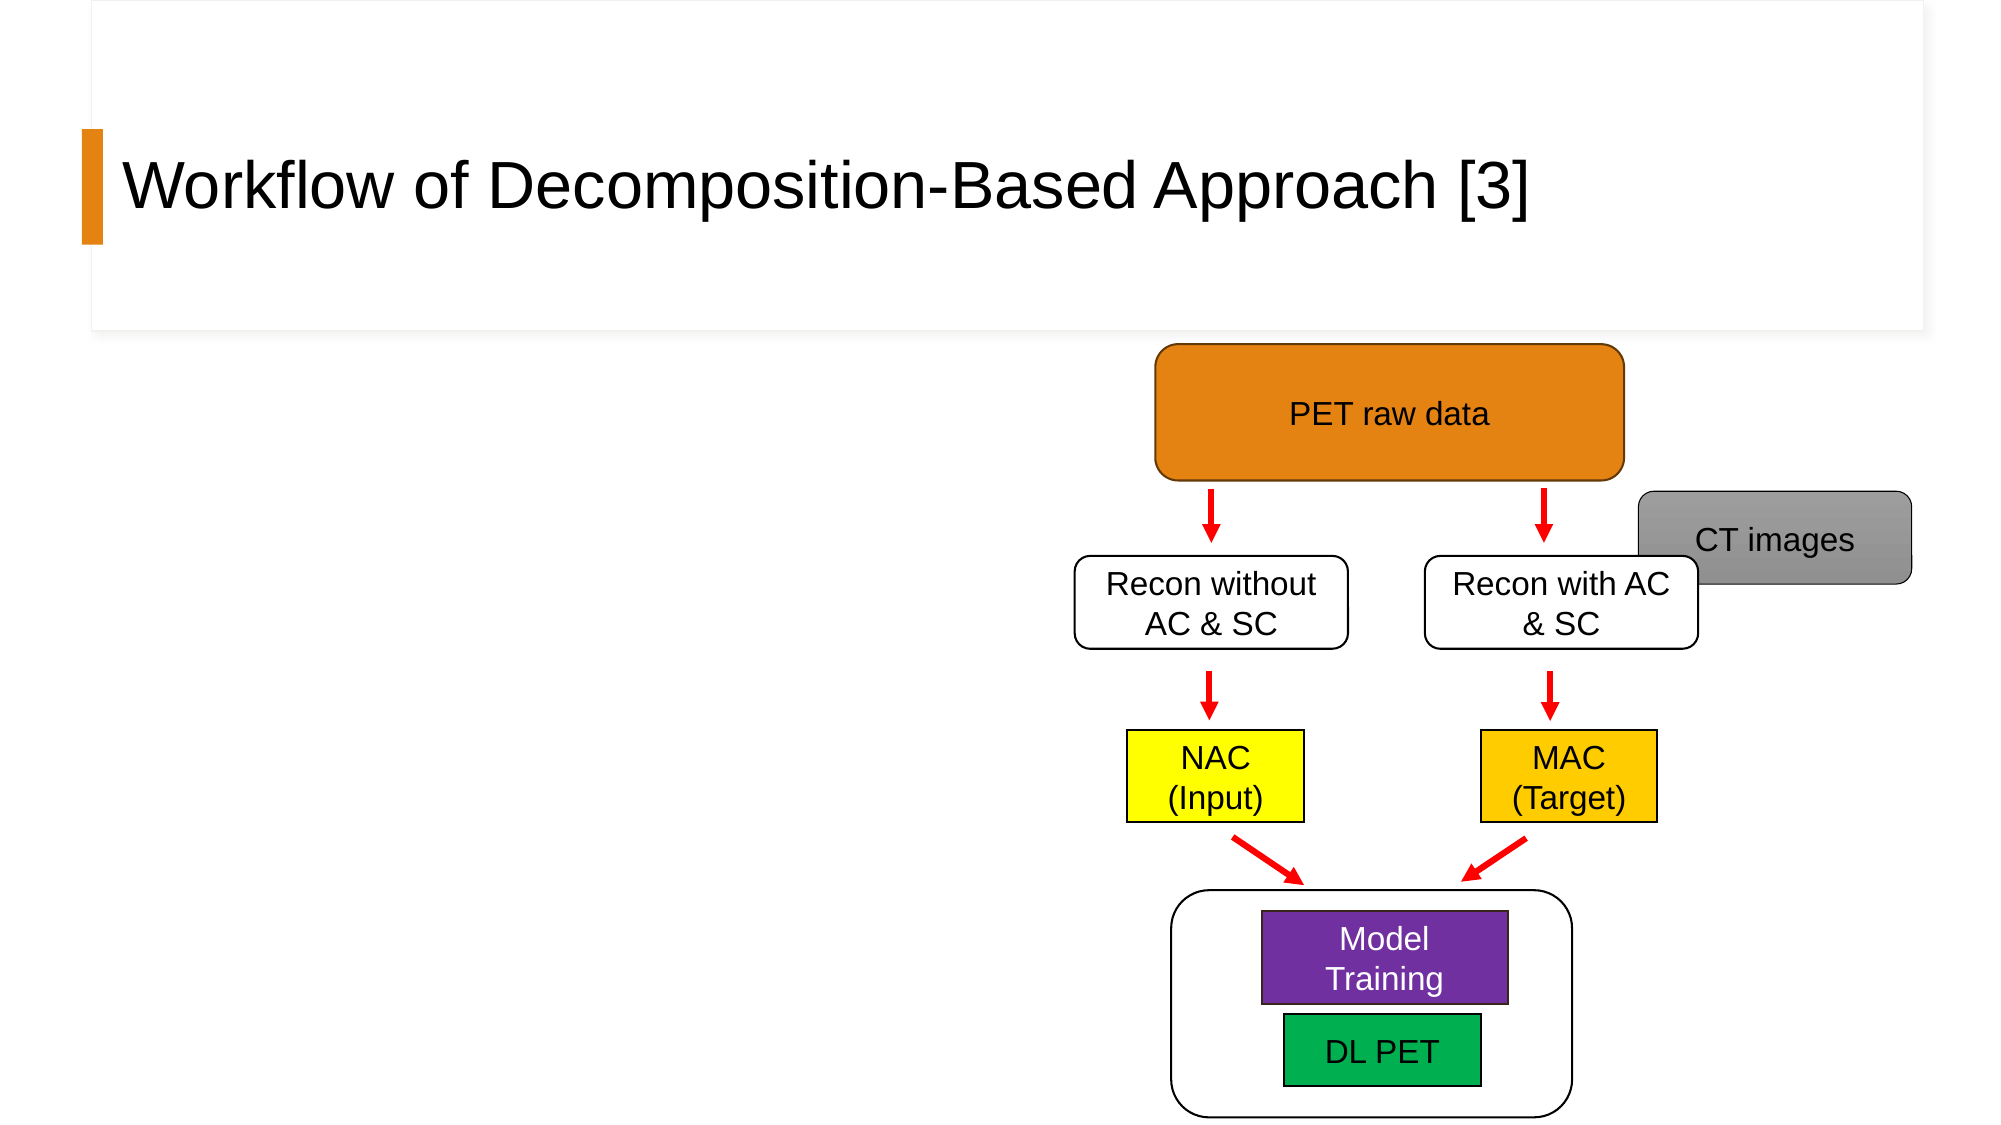

# Workflow of Decomposition-Based Approach [3]
PET raw data
CT images
Recon without AC & SC
Recon with AC & SC
NAC (Input)
MAC (Target)

Model Training
DL PET